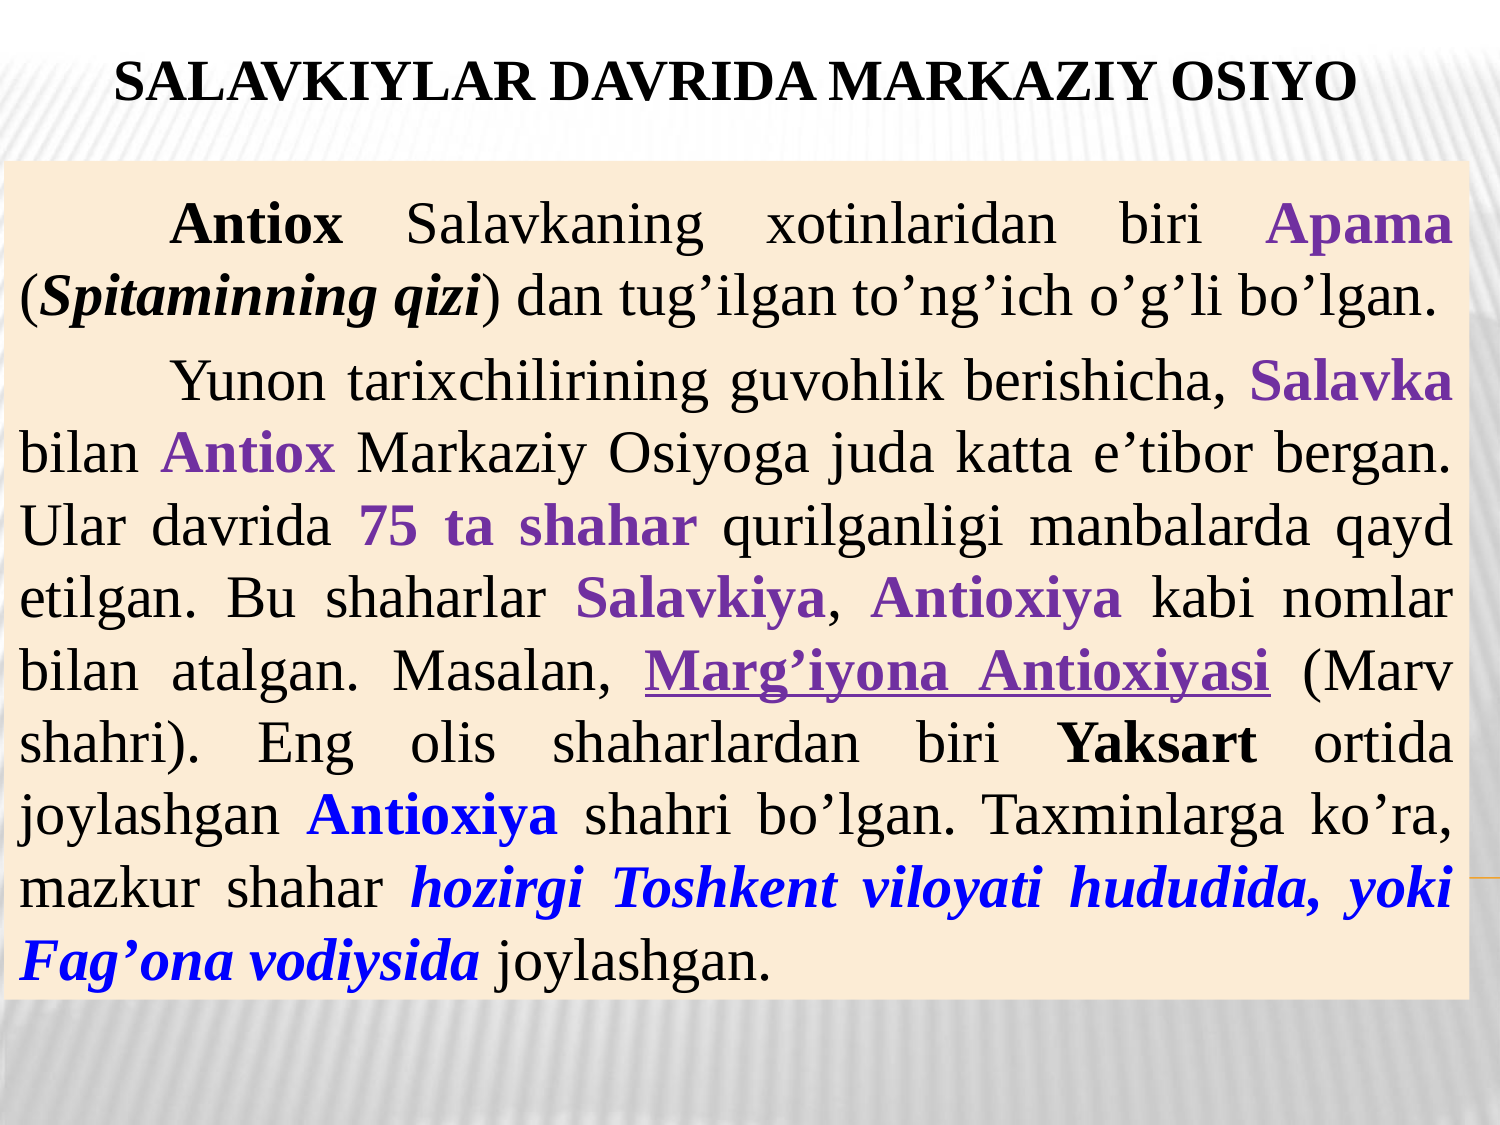

# Salavkiylar davrida markaziy Osiyo
	Antiox Salavkaning xotinlaridan biri Apama (Spitaminning qizi) dan tug’ilgan to’ng’ich o’g’li bo’lgan.
	Yunon tarixchilirining guvohlik berishicha, Salavka bilan Antiox Markaziy Osiyoga juda katta e’tibor bergan. Ular davrida 75 ta shahar qurilganligi manbalarda qayd etilgan. Bu shaharlar Salavkiya, Antioxiya kabi nomlar bilan atalgan. Masalan, Marg’iyona Antioxiyasi (Marv shahri). Eng olis shaharlardan biri Yaksart ortida joylashgan Antioxiya shahri bo’lgan. Taxminlarga ko’ra, mazkur shahar hozirgi Toshkent viloyati hududida, yoki Fag’ona vodiysida joylashgan.